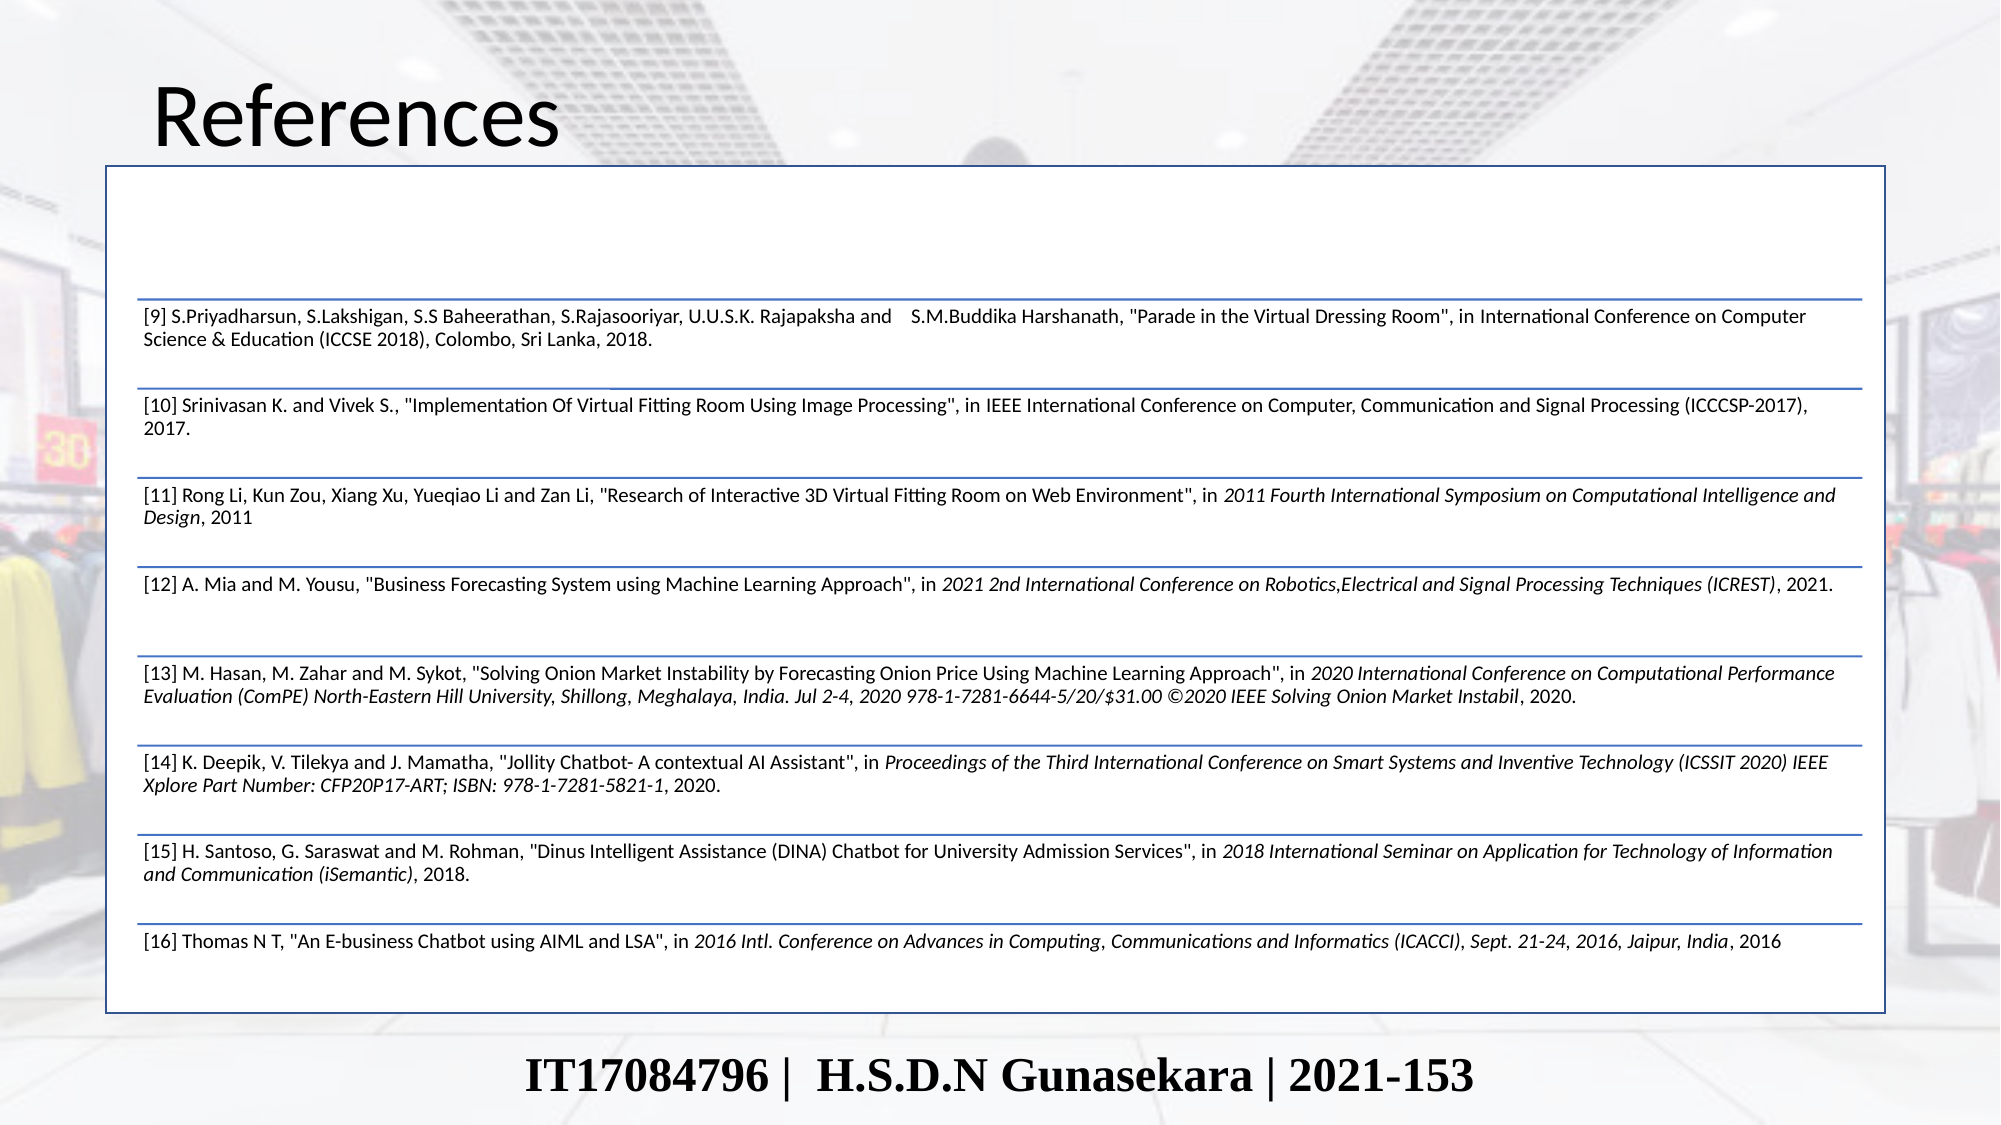

# References

[9] S.Priyadharsun, S.Lakshigan, S.S Baheerathan, S.Rajasooriyar, U.U.S.K. Rajapaksha and    S.M.Buddika Harshanath, "Parade in the Virtual Dressing Room", in International Conference on Computer Science & Education (ICCSE 2018), Colombo, Sri Lanka, 2018.
[10] Srinivasan K. and Vivek S., "Implementation Of Virtual Fitting Room Using Image Processing", in IEEE International Conference on Computer, Communication and Signal Processing (ICCCSP-2017), 2017.
[11] Rong Li, Kun Zou, Xiang Xu, Yueqiao Li and Zan Li, "Research of Interactive 3D Virtual Fitting Room on Web Environment", in 2011 Fourth International Symposium on Computational Intelligence and Design, 2011
[12] A. Mia and M. Yousu, "Business Forecasting System using Machine Learning Approach", in 2021 2nd International Conference on Robotics,Electrical and Signal Processing Techniques (ICREST), 2021.
[13] M. Hasan, M. Zahar and M. Sykot, "Solving Onion Market Instability by Forecasting Onion Price Using Machine Learning Approach", in 2020 International Conference on Computational Performance Evaluation (ComPE) North-Eastern Hill University, Shillong, Meghalaya, India. Jul 2-4, 2020 978-1-7281-6644-5/20/$31.00 ©2020 IEEE Solving Onion Market Instabil, 2020.
[14] K. Deepik, V. Tilekya and J. Mamatha, "Jollity Chatbot- A contextual AI Assistant", in Proceedings of the Third International Conference on Smart Systems and Inventive Technology (ICSSIT 2020) IEEE Xplore Part Number: CFP20P17-ART; ISBN: 978-1-7281-5821-1, 2020.
[15] H. Santoso, G. Saraswat and M. Rohman, "Dinus Intelligent Assistance (DINA) Chatbot for University Admission Services", in 2018 International Seminar on Application for Technology of Information and Communication (iSemantic), 2018.
[16] Thomas N T, "An E-business Chatbot using AIML and LSA", in 2016 Intl. Conference on Advances in Computing, Communications and Informatics (ICACCI), Sept. 21-24, 2016, Jaipur, India, 2016
IT17084796 |  H.S.D.N Gunasekara | 2021-153